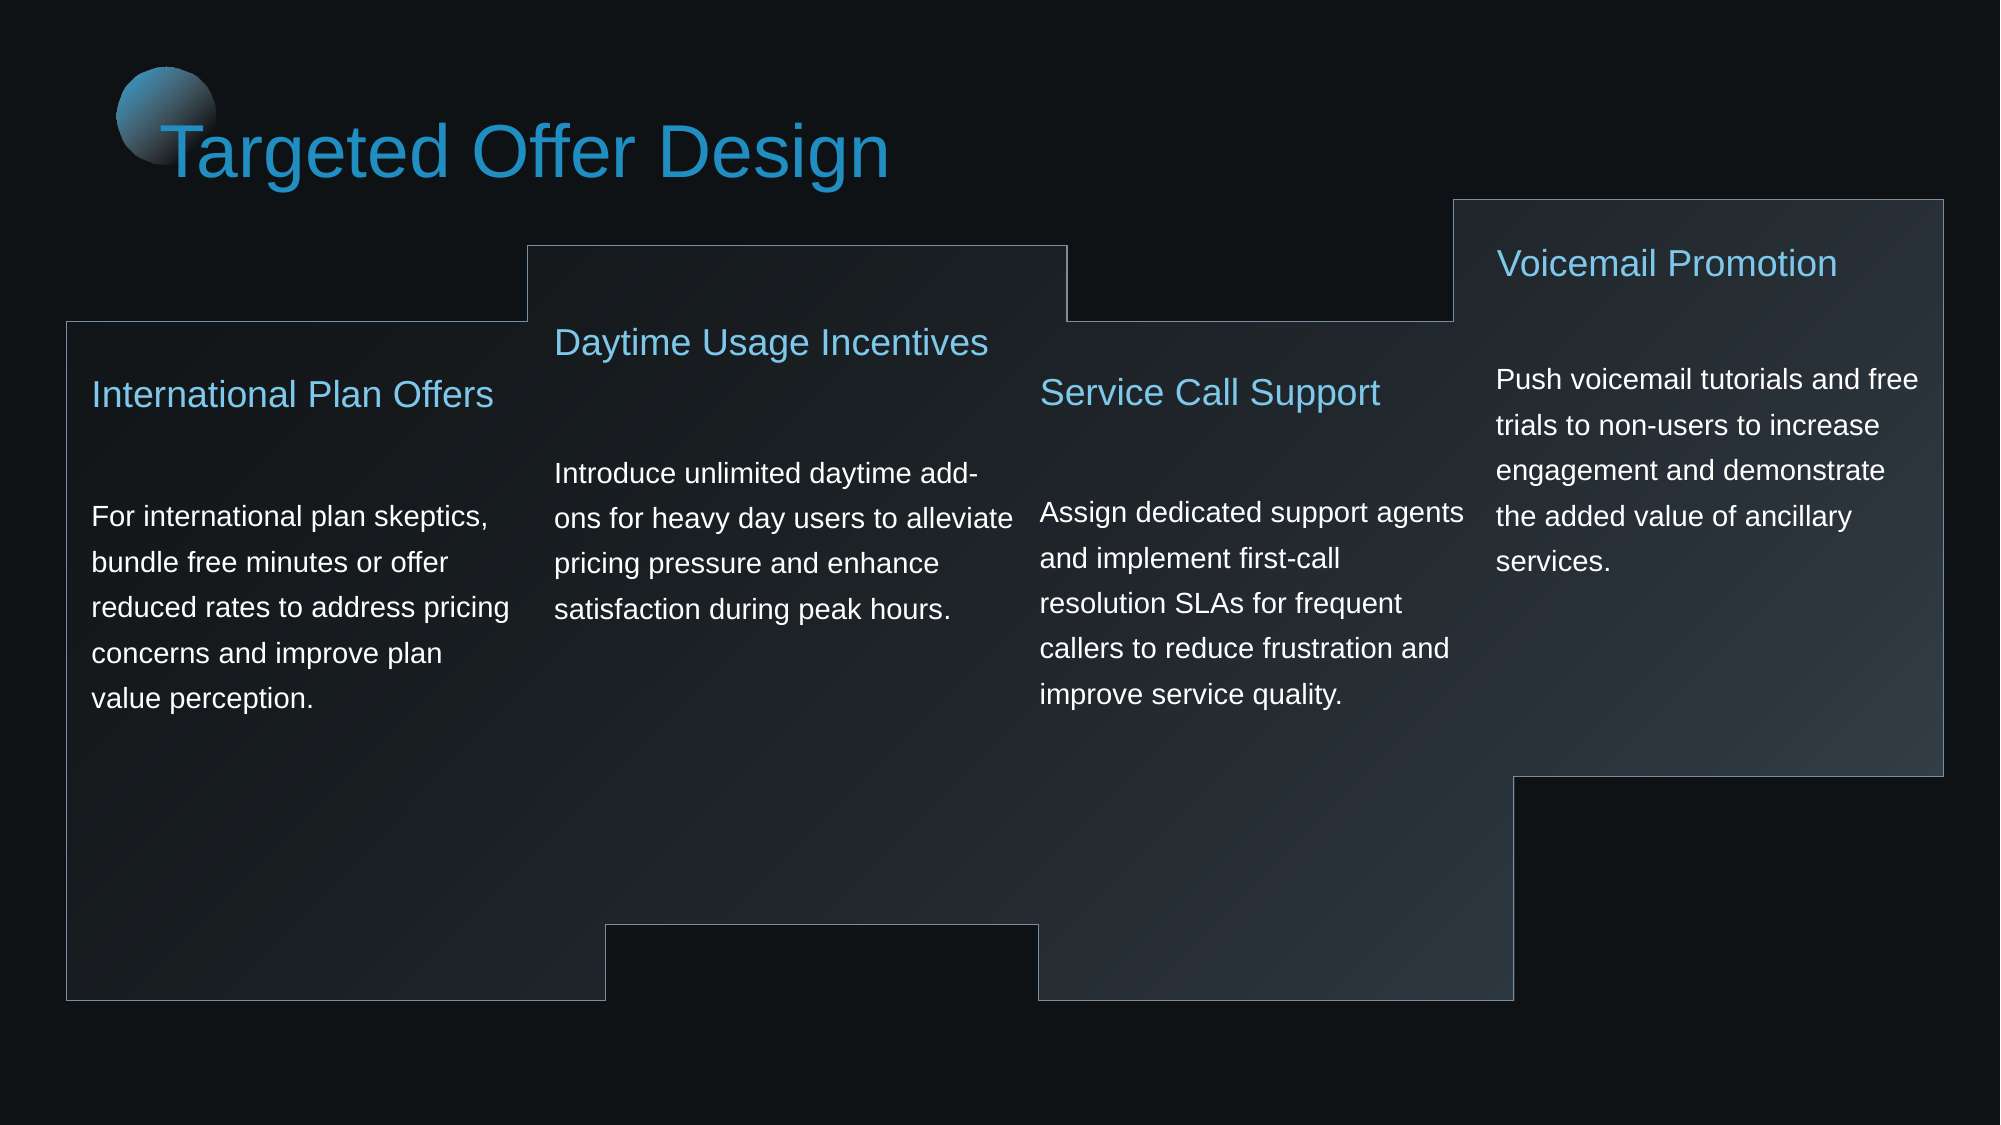

Targeted Offer Design

Voicemail Promotion
Daytime Usage Incentives
Push voicemail tutorials and free trials to non-users to increase engagement and demonstrate the added value of ancillary services.
Service Call Support
International Plan Offers
Introduce unlimited daytime add-ons for heavy day users to alleviate pricing pressure and enhance satisfaction during peak hours.
Assign dedicated support agents and implement first-call resolution SLAs for frequent callers to reduce frustration and improve service quality.
For international plan skeptics, bundle free minutes or offer reduced rates to address pricing concerns and improve plan value perception.